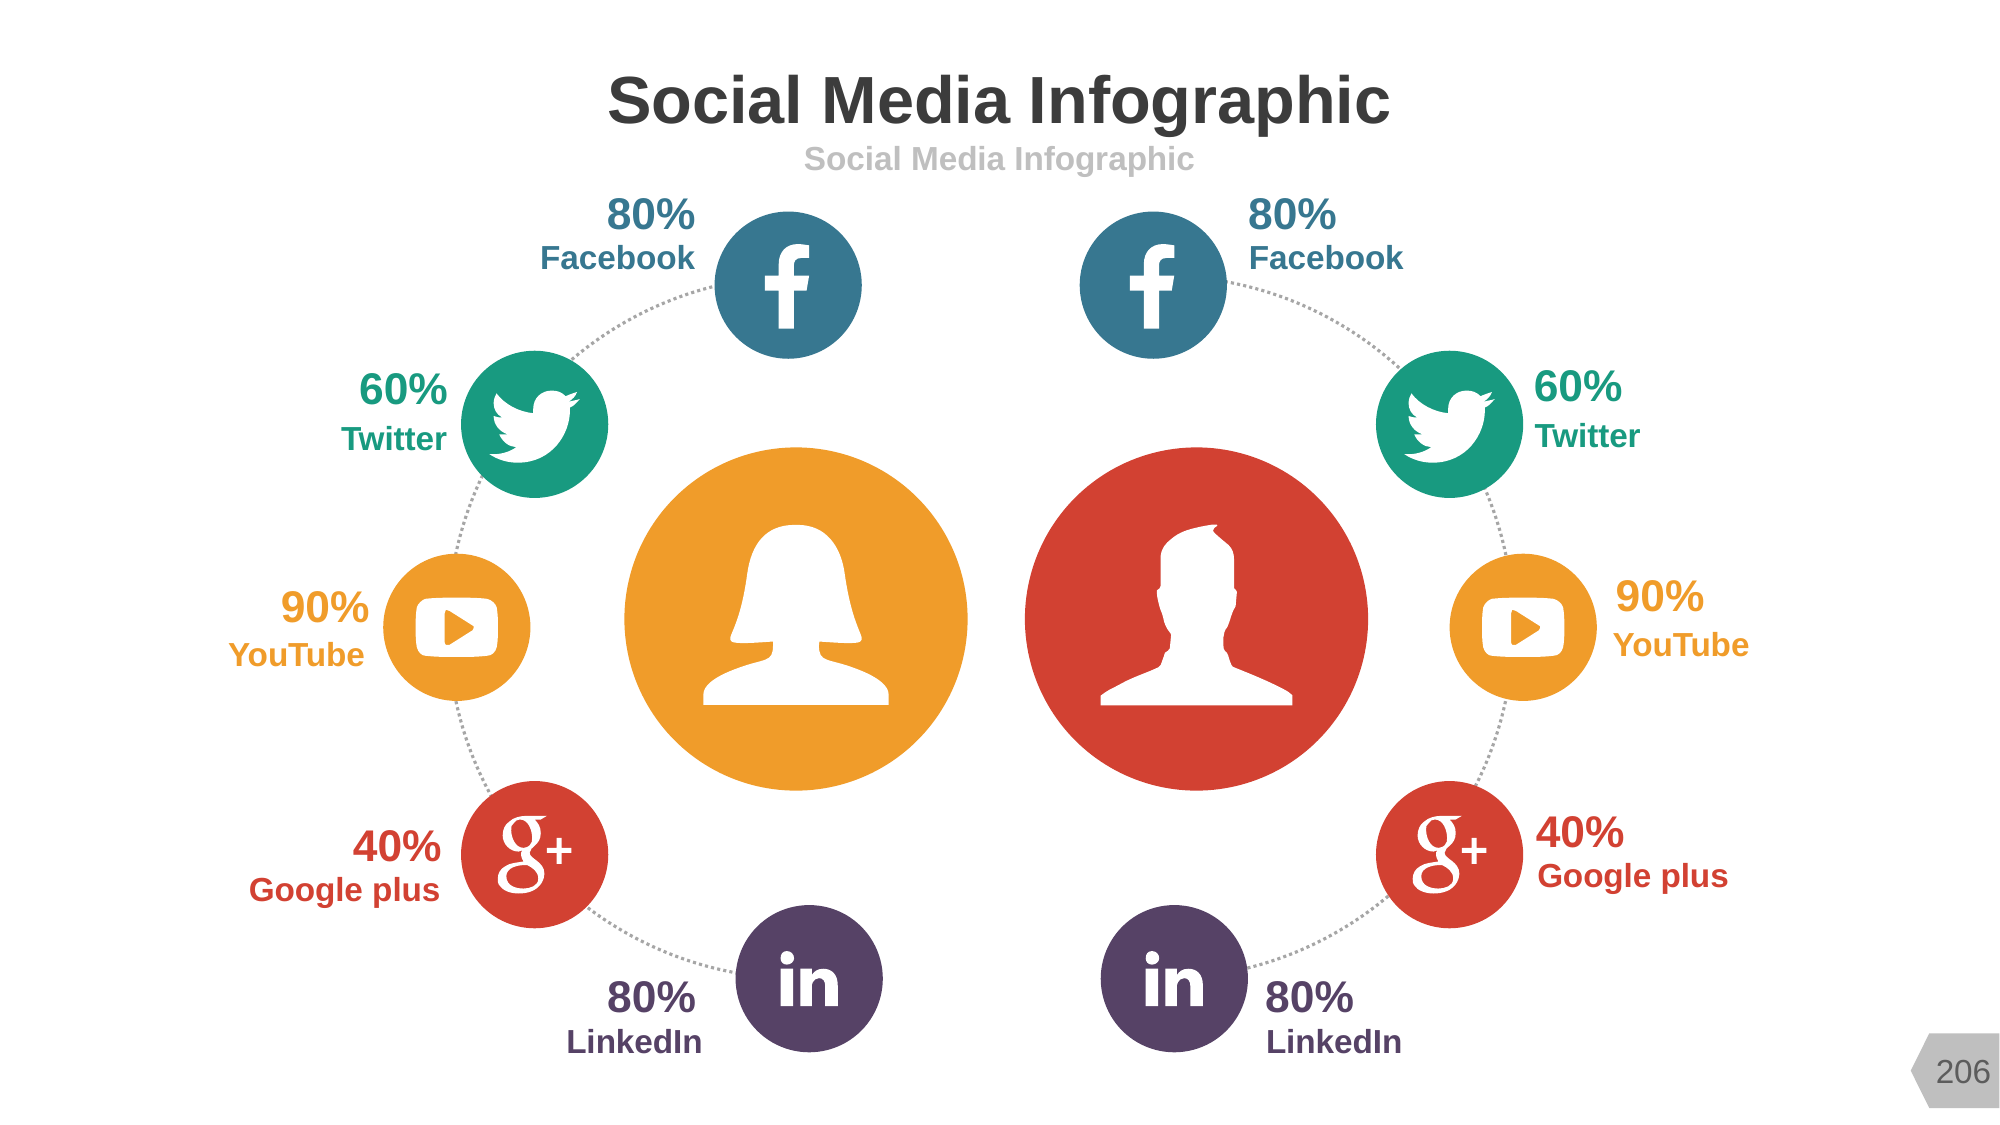

# Social Media Infographic
Social Media Infographic
80%
80%

Facebook
Facebook

60%
60%
Twitter
Twitter

90%
90%
YouTube
YouTube

40%
40%
Google plus
Google plus

80%
80%
LinkedIn
LinkedIn